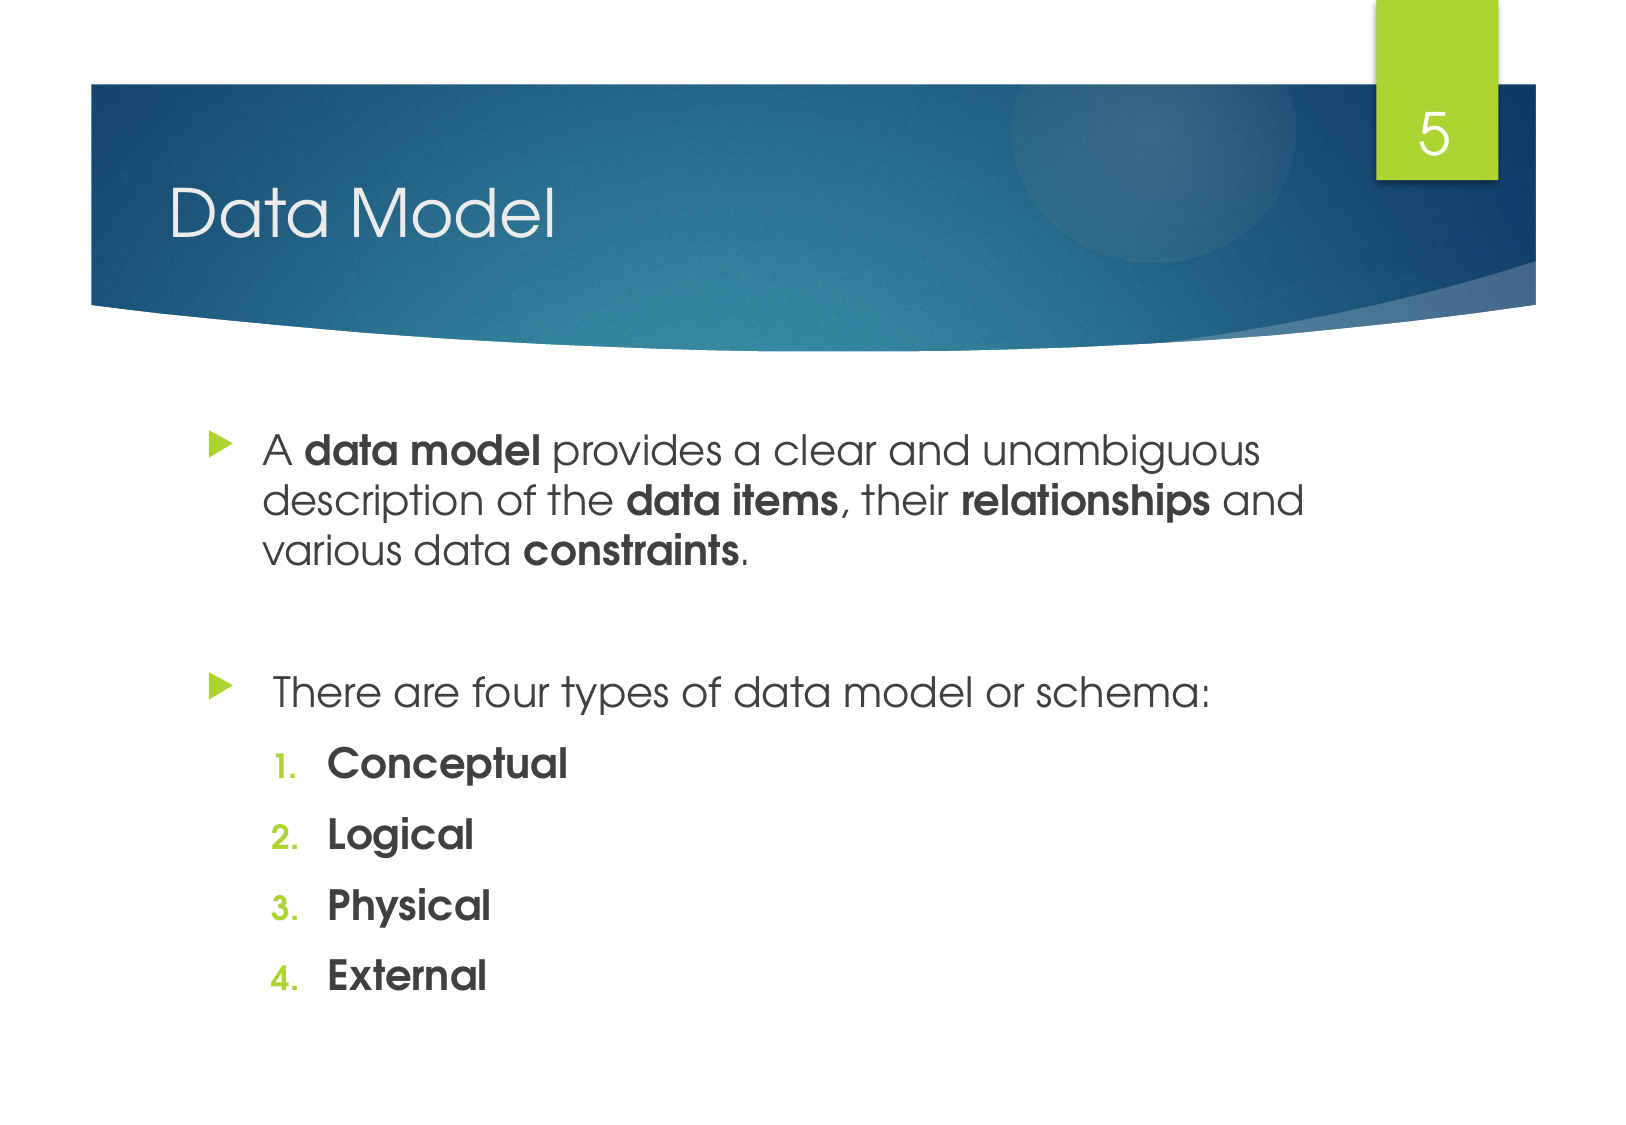

5
# Data Model
A data model provides a clear and unambiguous description of the data items, their relationships and various data constraints.

 There are four types of data model or schema:
Conceptual
Logical
Physical
External